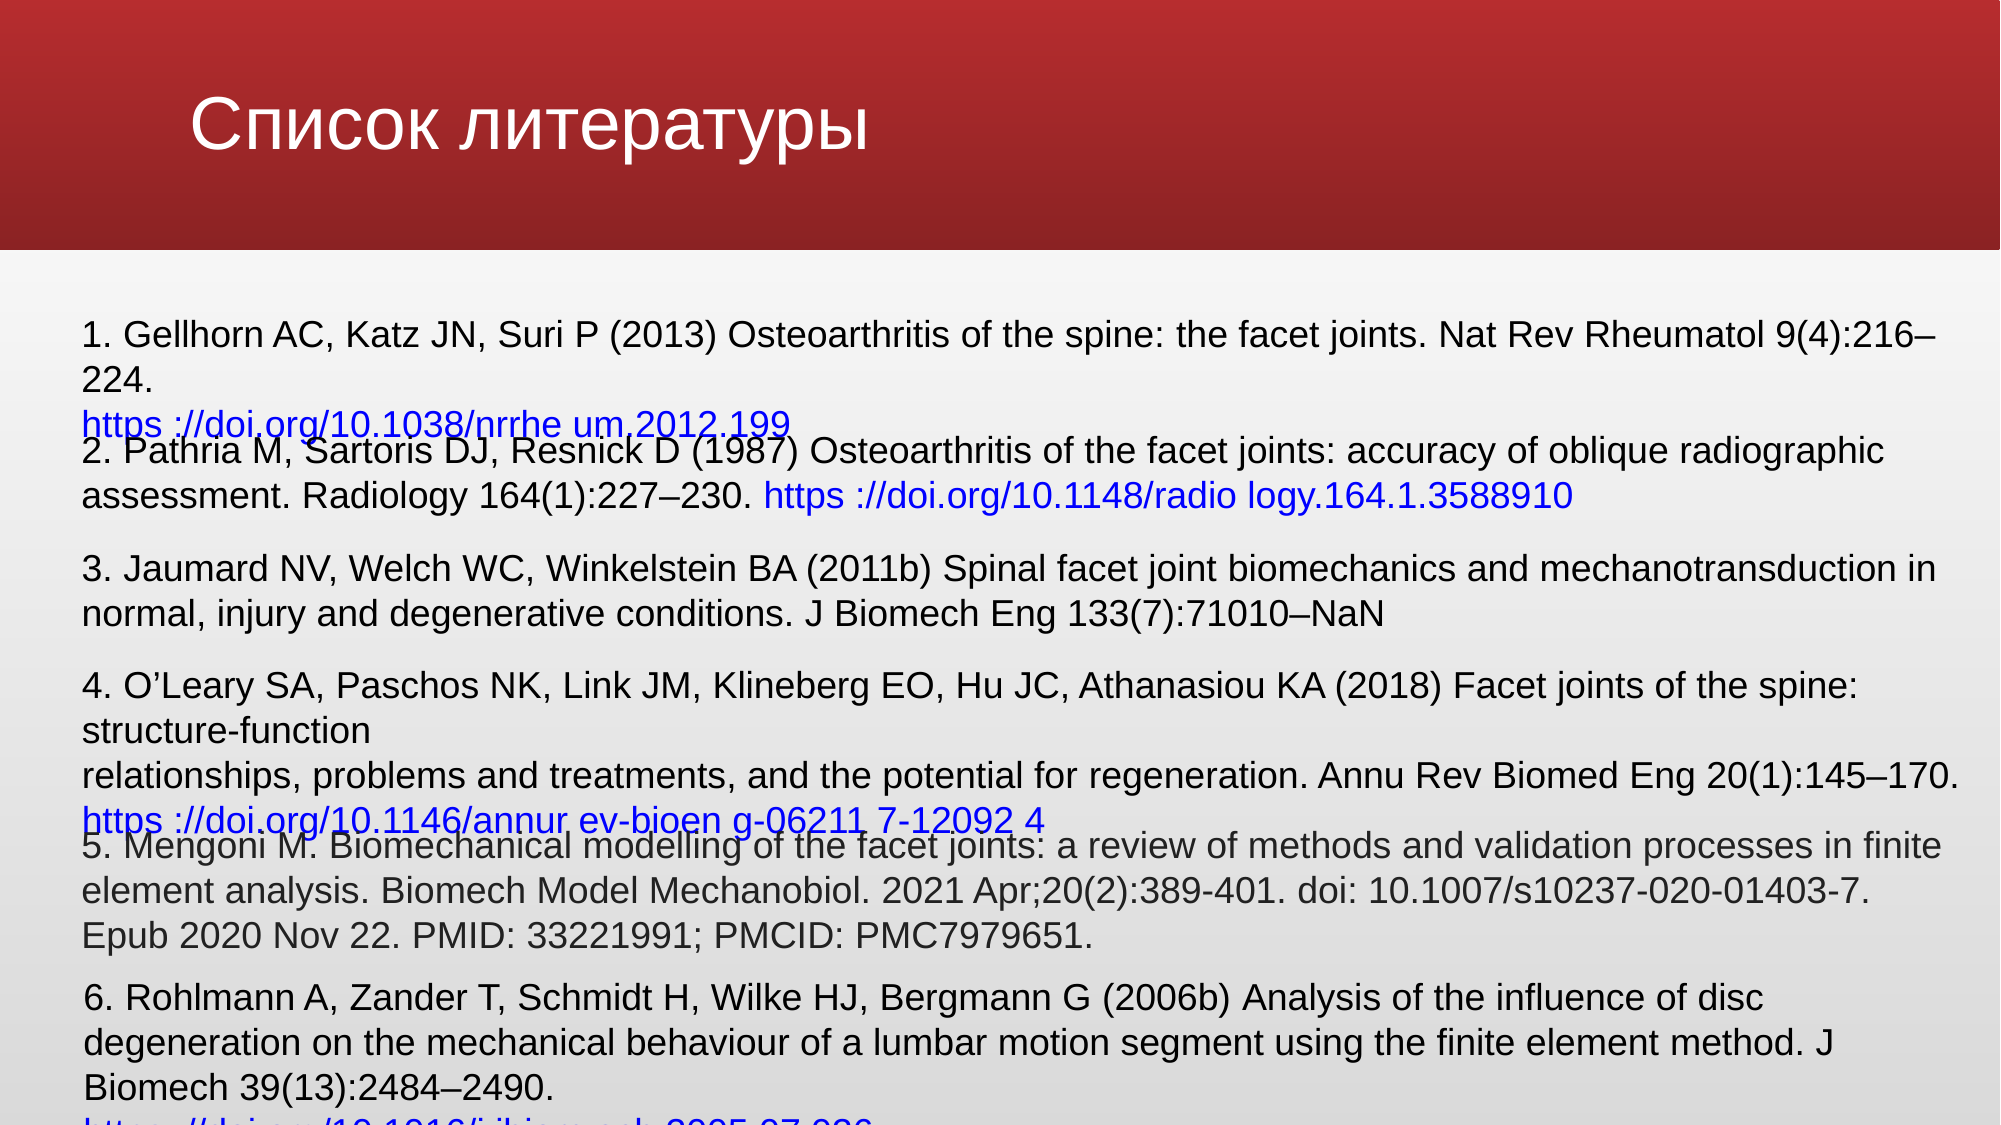

# Список литературы
1. Gellhorn AC, Katz JN, Suri P (2013) Osteoarthritis of the spine: the facet joints. Nat Rev Rheumatol 9(4):216–224.
https ://doi.org/10.1038/nrrhe um.2012.199
2. Pathria M, Sartoris DJ, Resnick D (1987) Osteoarthritis of the facet joints: accuracy of oblique radiographic assessment. Radiology 164(1):227–230. https ://doi.org/10.1148/radio logy.164.1.3588910
3. Jaumard NV, Welch WC, Winkelstein BA (2011b) Spinal facet joint biomechanics and mechanotransduction in normal, injury and degenerative conditions. J Biomech Eng 133(7):71010–NaN
4. O’Leary SA, Paschos NK, Link JM, Klineberg EO, Hu JC, Athanasiou KA (2018) Facet joints of the spine: structure-function
relationships, problems and treatments, and the potential for regeneration. Annu Rev Biomed Eng 20(1):145–170.
https ://doi.org/10.1146/annur ev-bioen g-06211 7-12092 4
5. Mengoni M. Biomechanical modelling of the facet joints: a review of methods and validation processes in finite element analysis. Biomech Model Mechanobiol. 2021 Apr;20(2):389-401. doi: 10.1007/s10237-020-01403-7. Epub 2020 Nov 22. PMID: 33221991; PMCID: PMC7979651.
6. Rohlmann A, Zander T, Schmidt H, Wilke HJ, Bergmann G (2006b) Analysis of the influence of disc degeneration on the mechanical behaviour of a lumbar motion segment using the finite element method. J Biomech 39(13):2484–2490.
https ://doi.org/10.1016/j.jbiom ech.2005.07.026